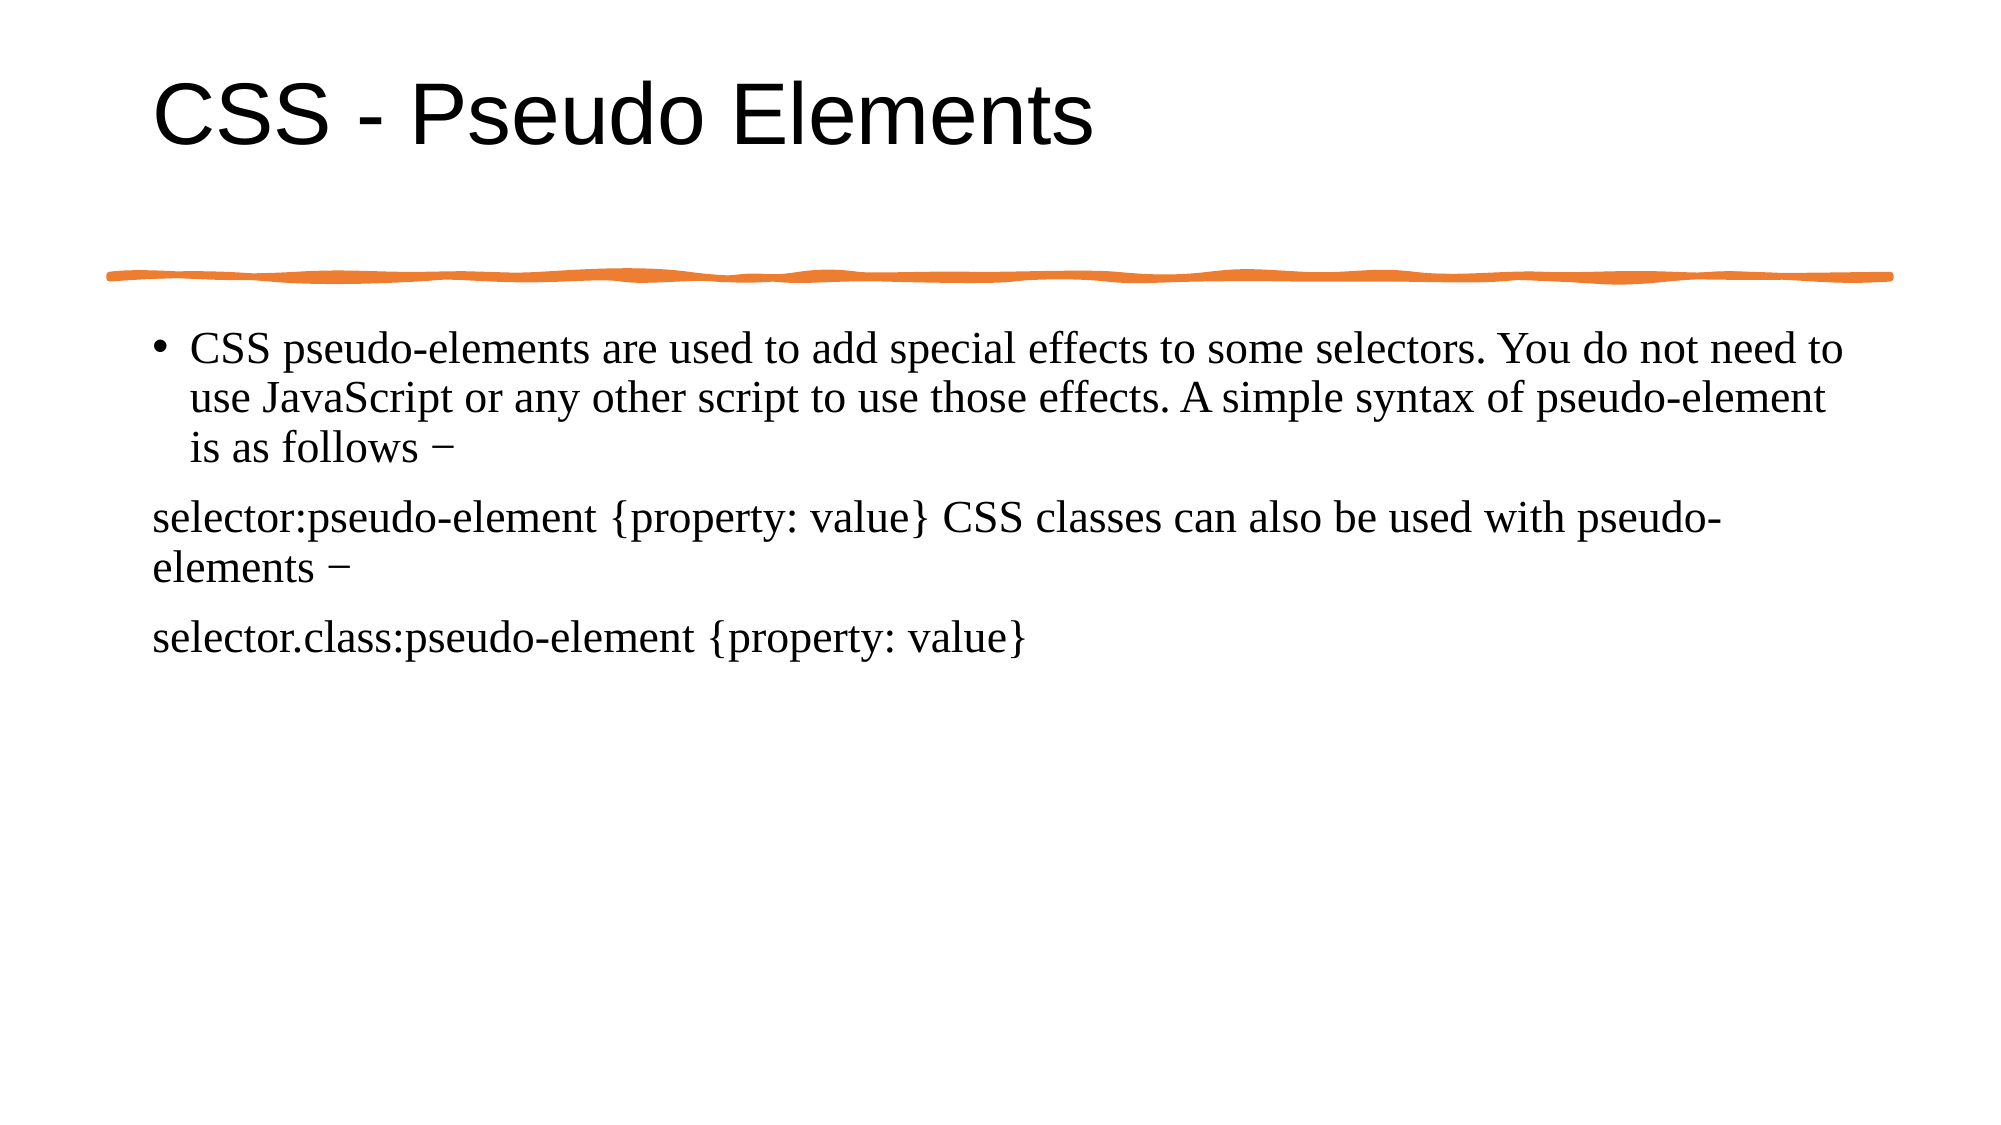

# CSS - Pseudo Elements

CSS pseudo-elements are used to add special effects to some selectors. You do not need to use JavaScript or any other script to use those effects. A simple syntax of pseudo-element is as follows −
selector:pseudo-element {property: value} CSS classes can also be used with pseudo-elements −
selector.class:pseudo-element {property: value}